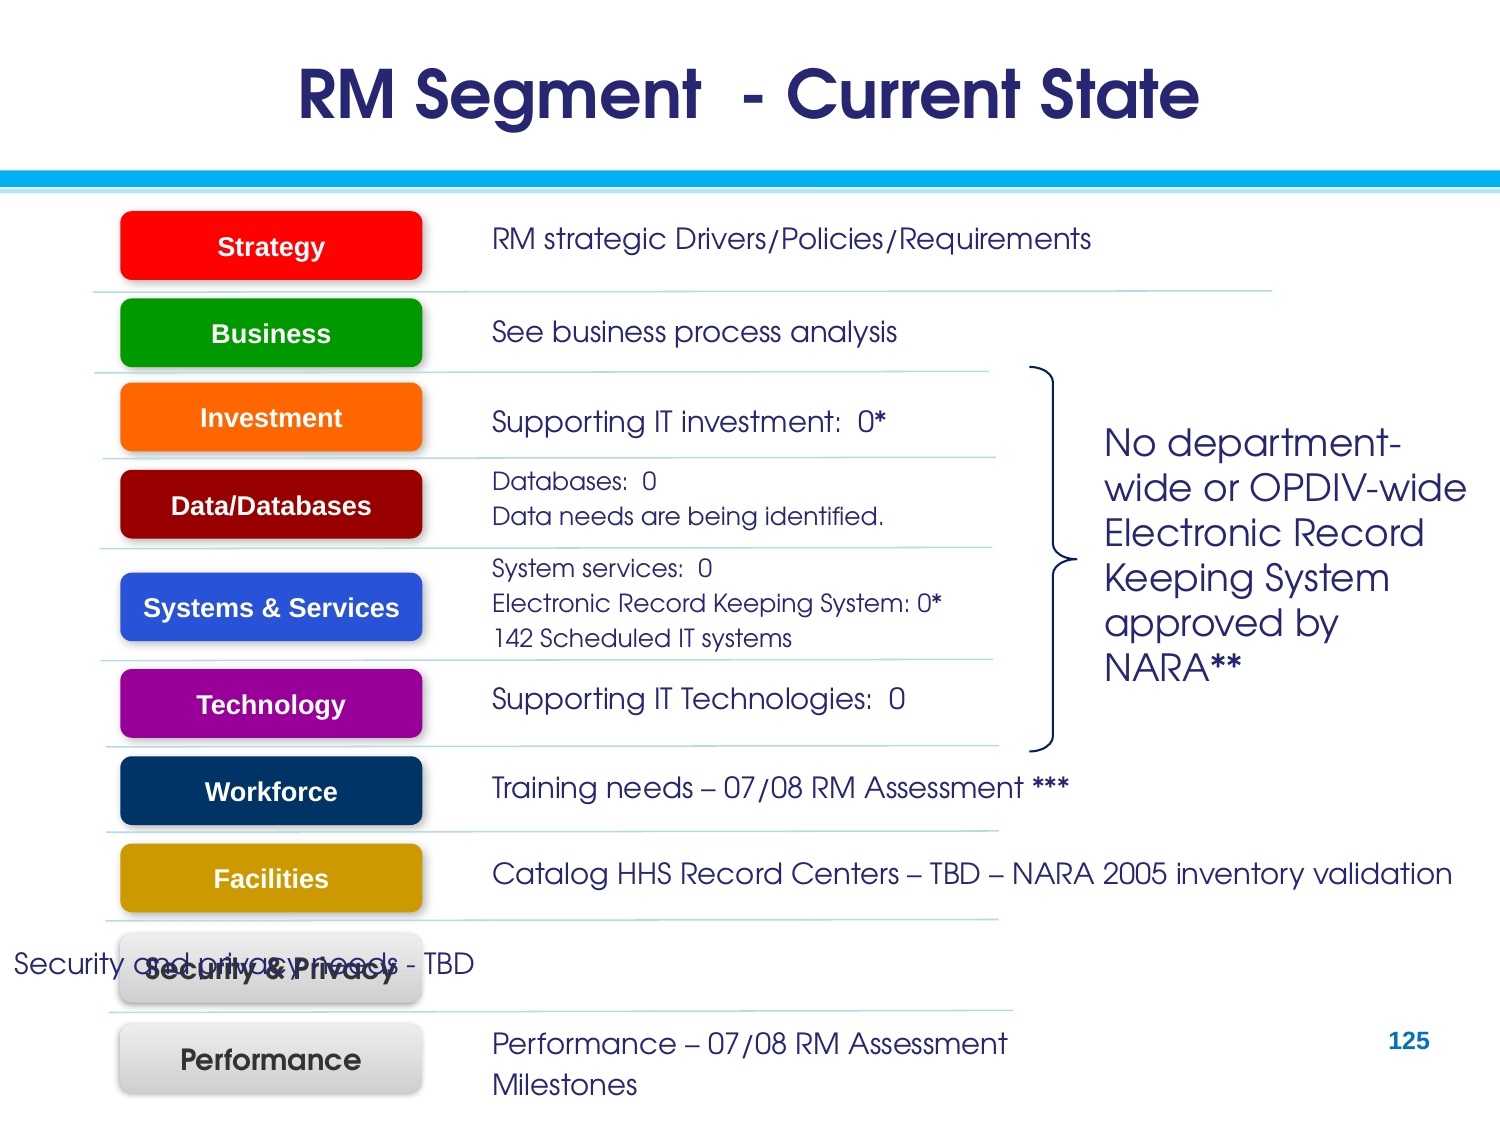

# RM Segment  - Current State

Strategy
RM strategic Drivers/Policies/Requirements
Business
See business process analysis

Investment
Supporting IT investment:  0*
No department-wide or OPDIV-wide Electronic Record Keeping System approved by NARA**
Databases:  0
Data needs are being identified.
Data/Databases
System services:  0
Electronic Record Keeping System: 0*
142 Scheduled IT systems
Systems & Services
Technology
Supporting IT Technologies:  0
Workforce
Training needs – 07/08 RM Assessment ***
Facilities
Catalog HHS Record Centers – TBD – NARA 2005 inventory validation
Security & Privacy
Security and privacy needs - TBD
125
Performance – 07/08 RM Assessment
Milestones
Performance